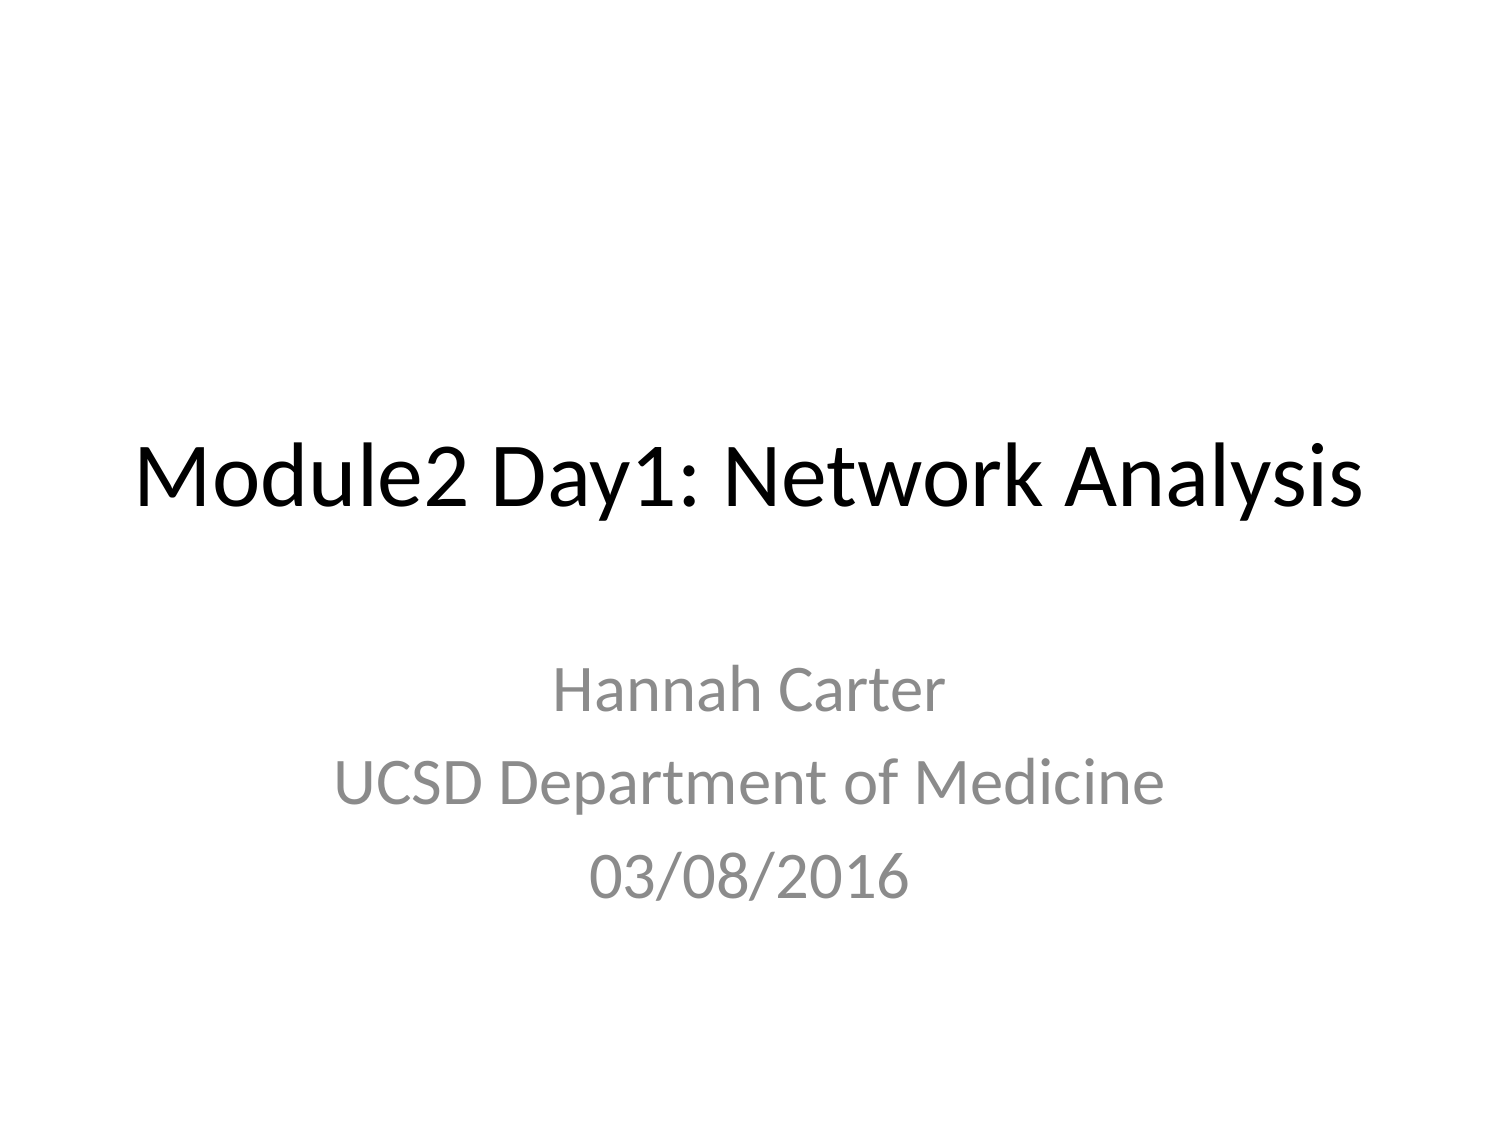

# Module2 Day1: Network Analysis
Hannah Carter
UCSD Department of Medicine
03/08/2016